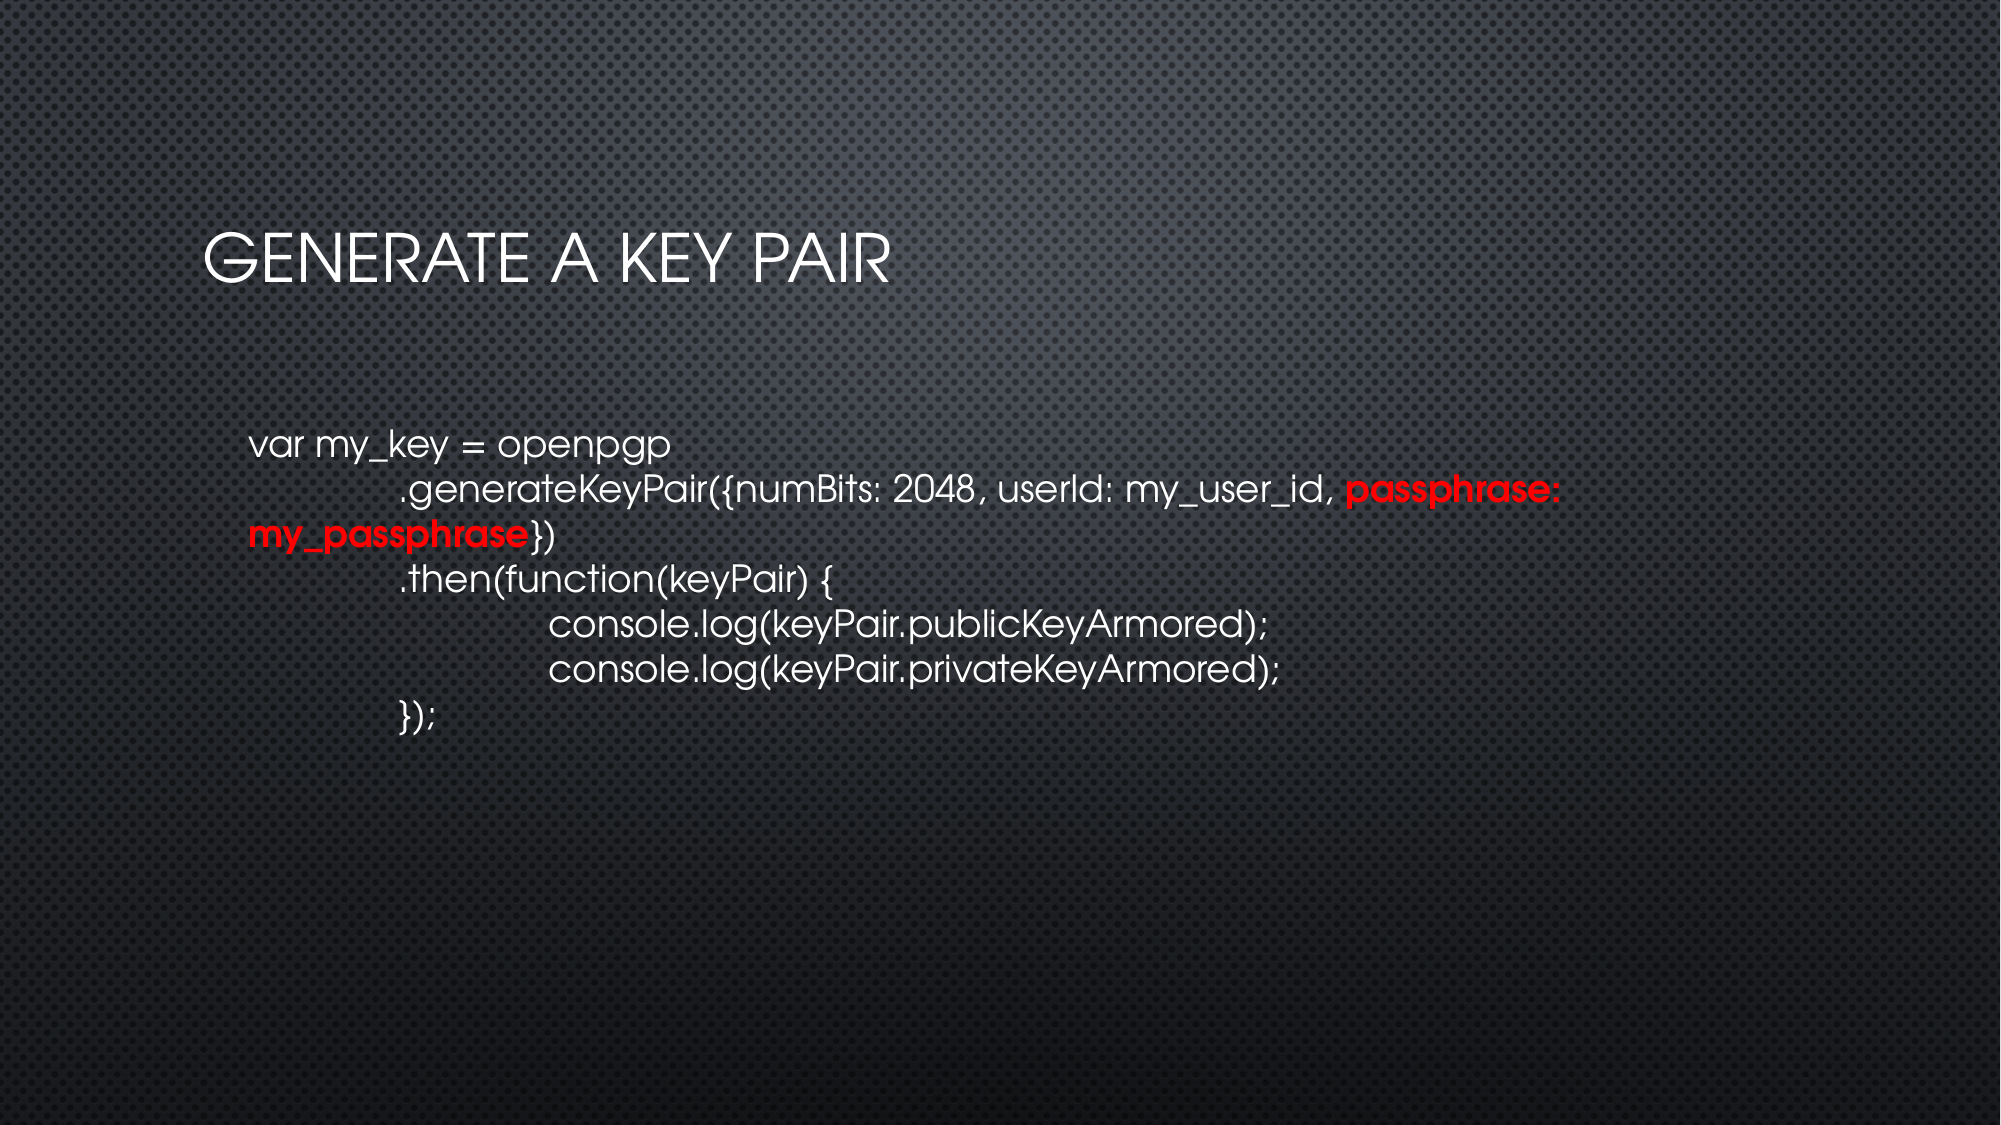

# Generate A Key pair
var my_key = openpgp
	.generateKeyPair({numBits: 2048, userId: my_user_id, passphrase: my_passphrase})
	.then(function(keyPair) {
		console.log(keyPair.publicKeyArmored);
		console.log(keyPair.privateKeyArmored);
	});